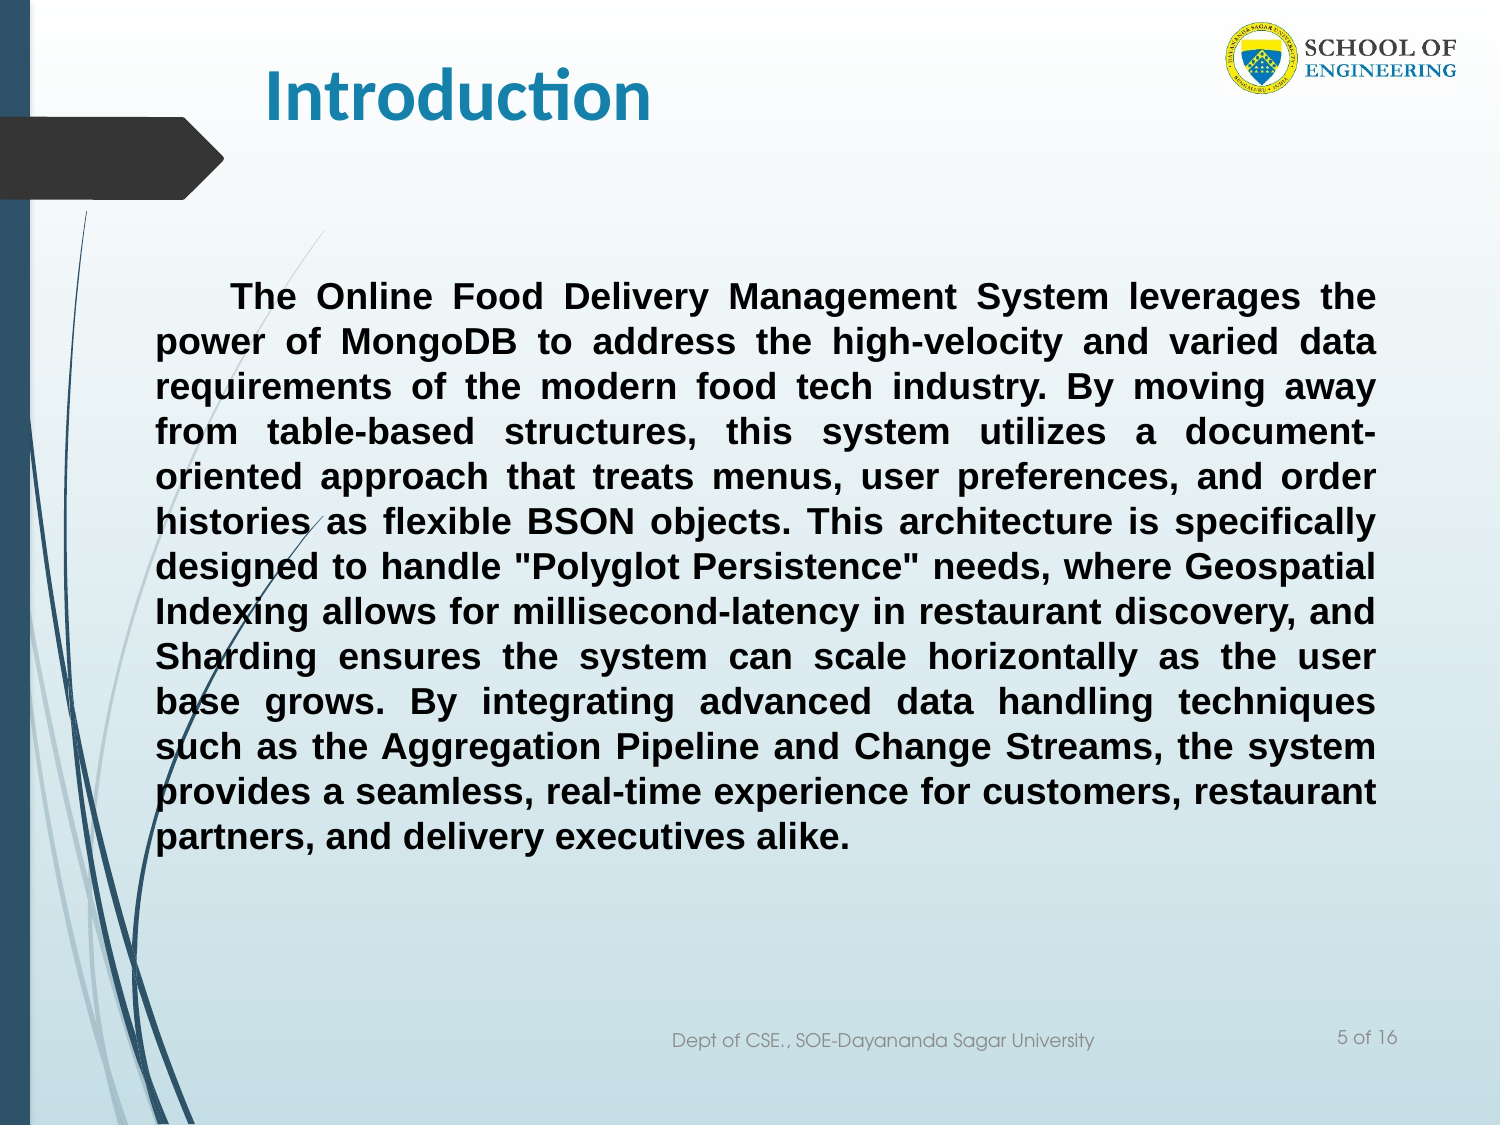

# Introduction
The Online Food Delivery Management System leverages the power of MongoDB to address the high-velocity and varied data requirements of the modern food tech industry. By moving away from table-based structures, this system utilizes a document-oriented approach that treats menus, user preferences, and order histories as flexible BSON objects. This architecture is specifically designed to handle "Polyglot Persistence" needs, where Geospatial Indexing allows for millisecond-latency in restaurant discovery, and Sharding ensures the system can scale horizontally as the user base grows. By integrating advanced data handling techniques such as the Aggregation Pipeline and Change Streams, the system provides a seamless, real-time experience for customers, restaurant partners, and delivery executives alike.
5 of 16

Dept of CSE., SOE-Dayananda Sagar University